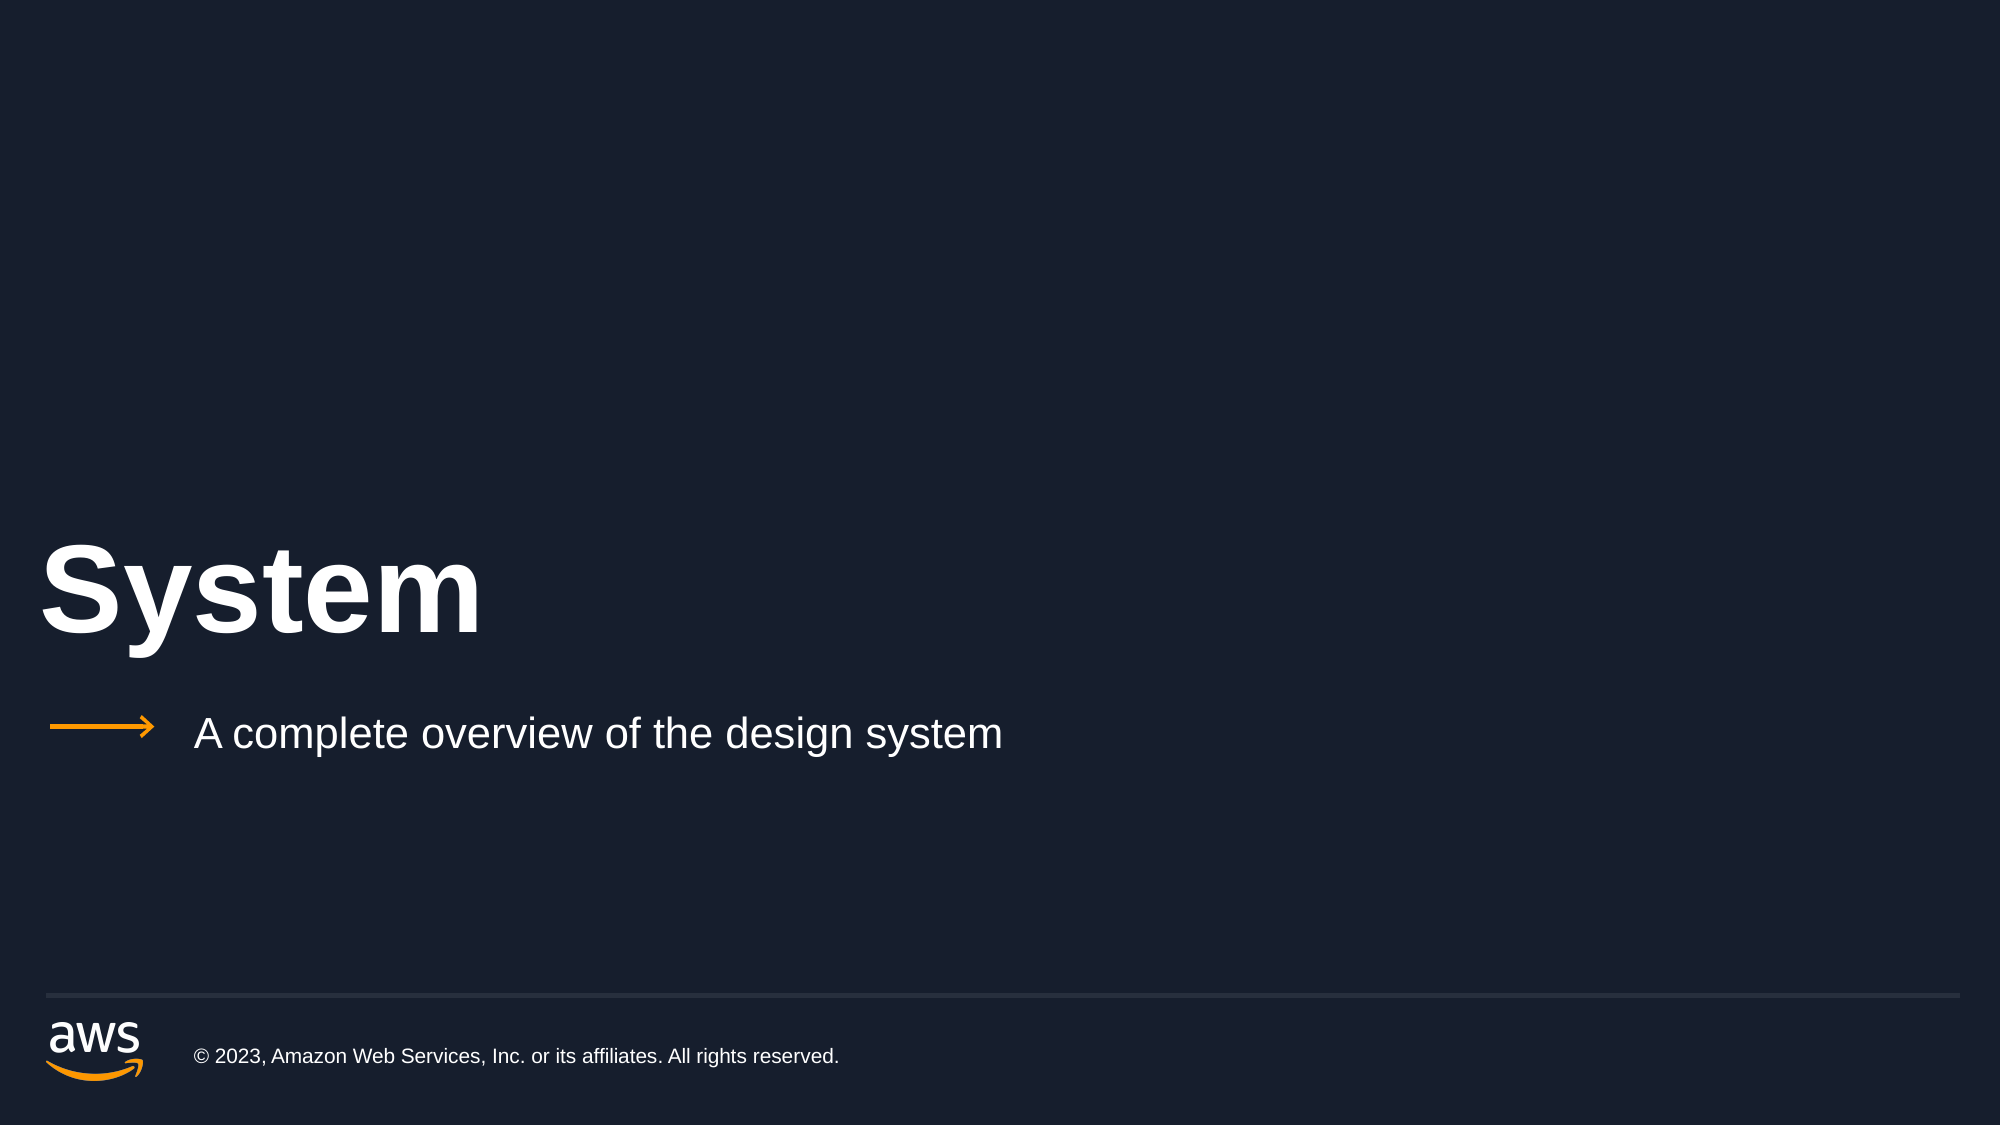

# System
A complete overview of the design system
© 2023, Amazon Web Services, Inc. or its affiliates. All rights reserved.
10